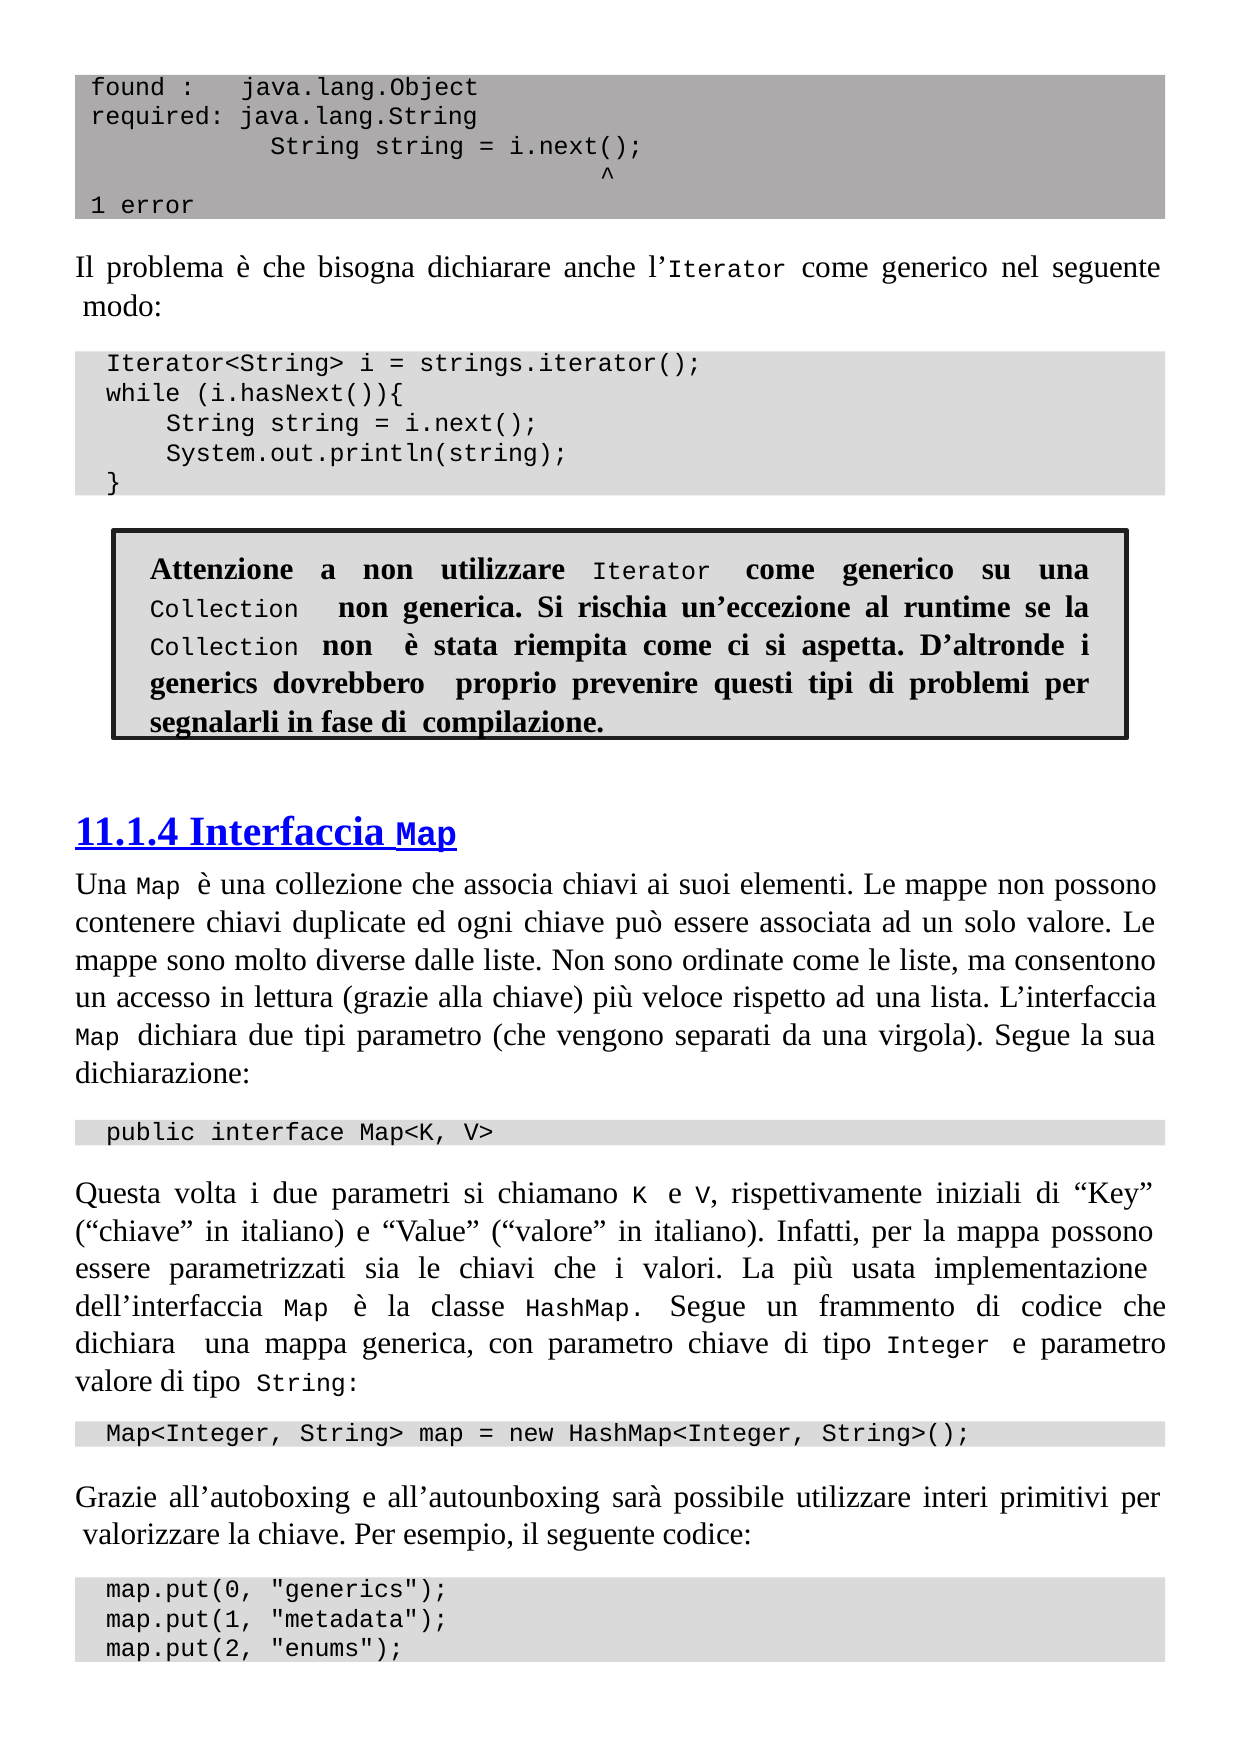

found :	java.lang.Object
required: java.lang.String
String string = i.next();
^
1 error
Il problema è che bisogna dichiarare anche l’Iterator come generico nel seguente  modo:
Iterator<String> i = strings.iterator();
while (i.hasNext()){
String string = i.next();  System.out.println(string);
}
Attenzione a non utilizzare Iterator come generico su una Collection  non generica. Si rischia un’eccezione al runtime se la Collection non  è stata riempita come ci si aspetta. D’altronde i generics dovrebbero  proprio prevenire questi tipi di problemi per segnalarli in fase di  compilazione.
11.1.4 Interfaccia Map
Una Map è una collezione che associa chiavi ai suoi elementi. Le mappe non possono  contenere chiavi duplicate ed ogni chiave può essere associata ad un solo valore. Le  mappe sono molto diverse dalle liste. Non sono ordinate come le liste, ma consentono  un accesso in lettura (grazie alla chiave) più veloce rispetto ad una lista. L’interfaccia  Map dichiara due tipi parametro (che vengono separati da una virgola). Segue la sua  dichiarazione:
public interface Map<K, V>
Questa volta i due parametri si chiamano K e V, rispettivamente iniziali di “Key”  (“chiave” in italiano) e “Value” (“valore” in italiano). Infatti, per la mappa possono  essere parametrizzati sia le chiavi che i valori. La più usata implementazione  dell’interfaccia Map è la classe HashMap. Segue un frammento di codice che dichiara  una mappa generica, con parametro chiave di tipo Integer e parametro valore di tipo  String:
Map<Integer, String> map = new HashMap<Integer, String>();
Grazie all’autoboxing e all’autounboxing sarà possibile utilizzare interi primitivi per  valorizzare la chiave. Per esempio, il seguente codice:
map.put(0, "generics");
map.put(1, "metadata");
map.put(2, "enums");